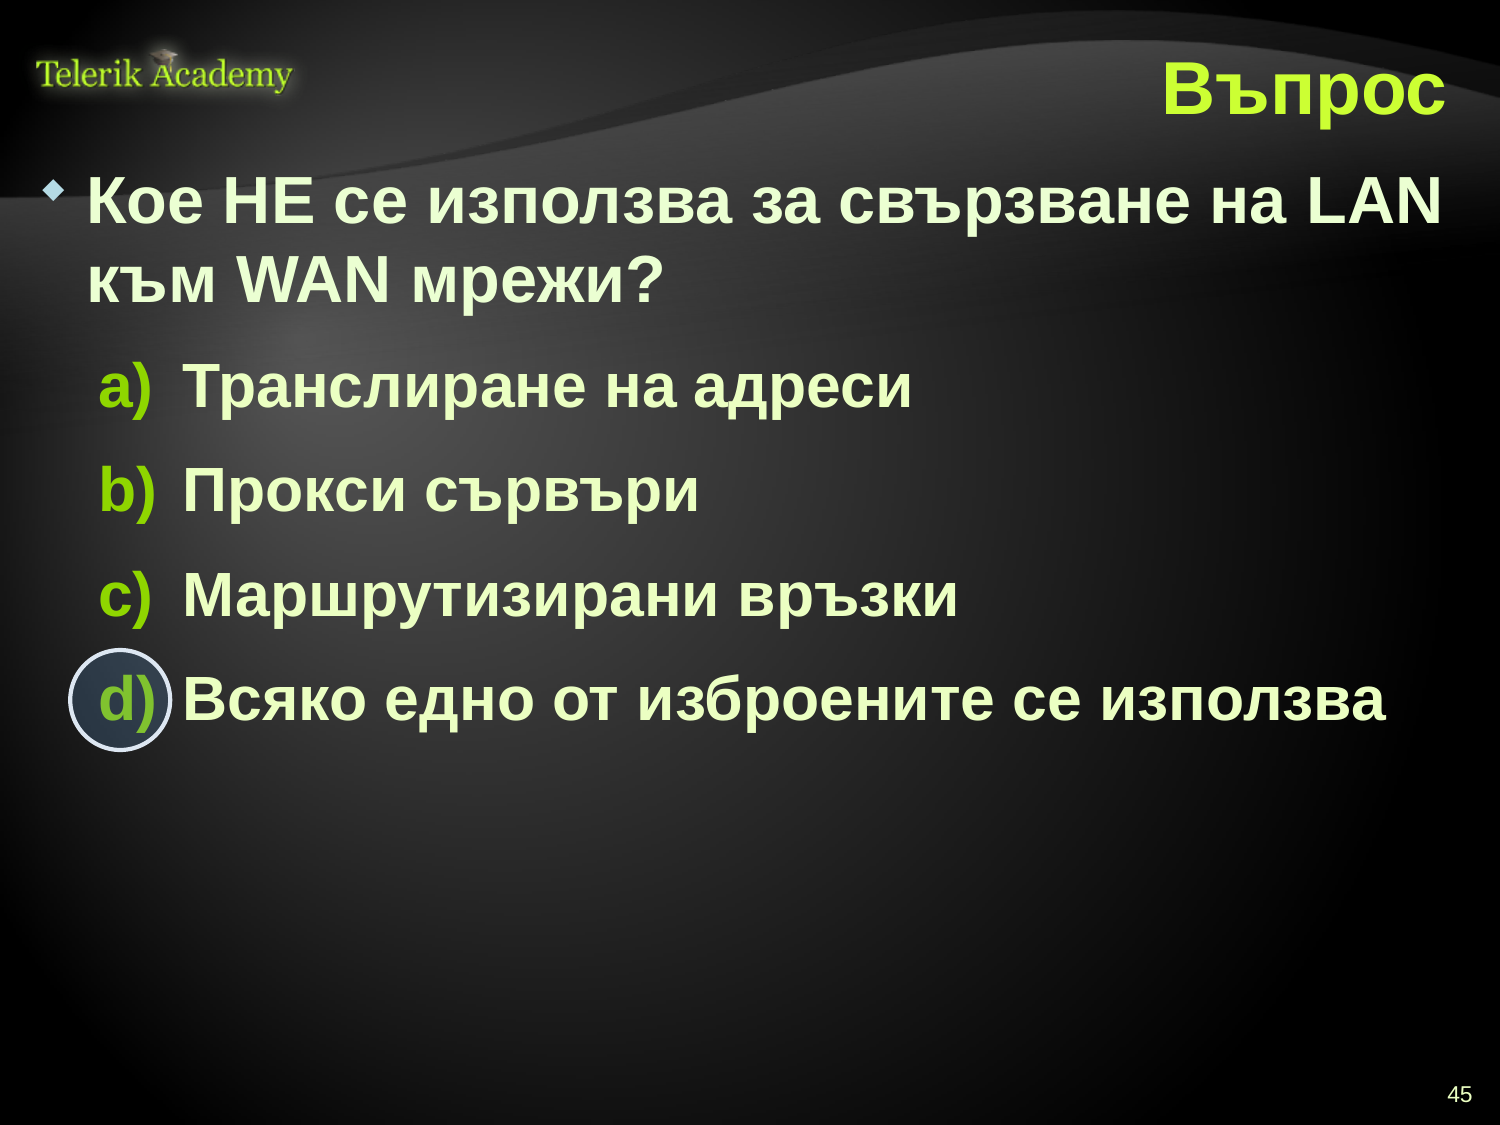

# Въпрос
Кое НЕ се използва за свързване на LAN към WAN мрежи?
Транслиране на адреси
Прокси сървъри
Маршрутизирани връзки
Всяко едно от изброените се използва

45